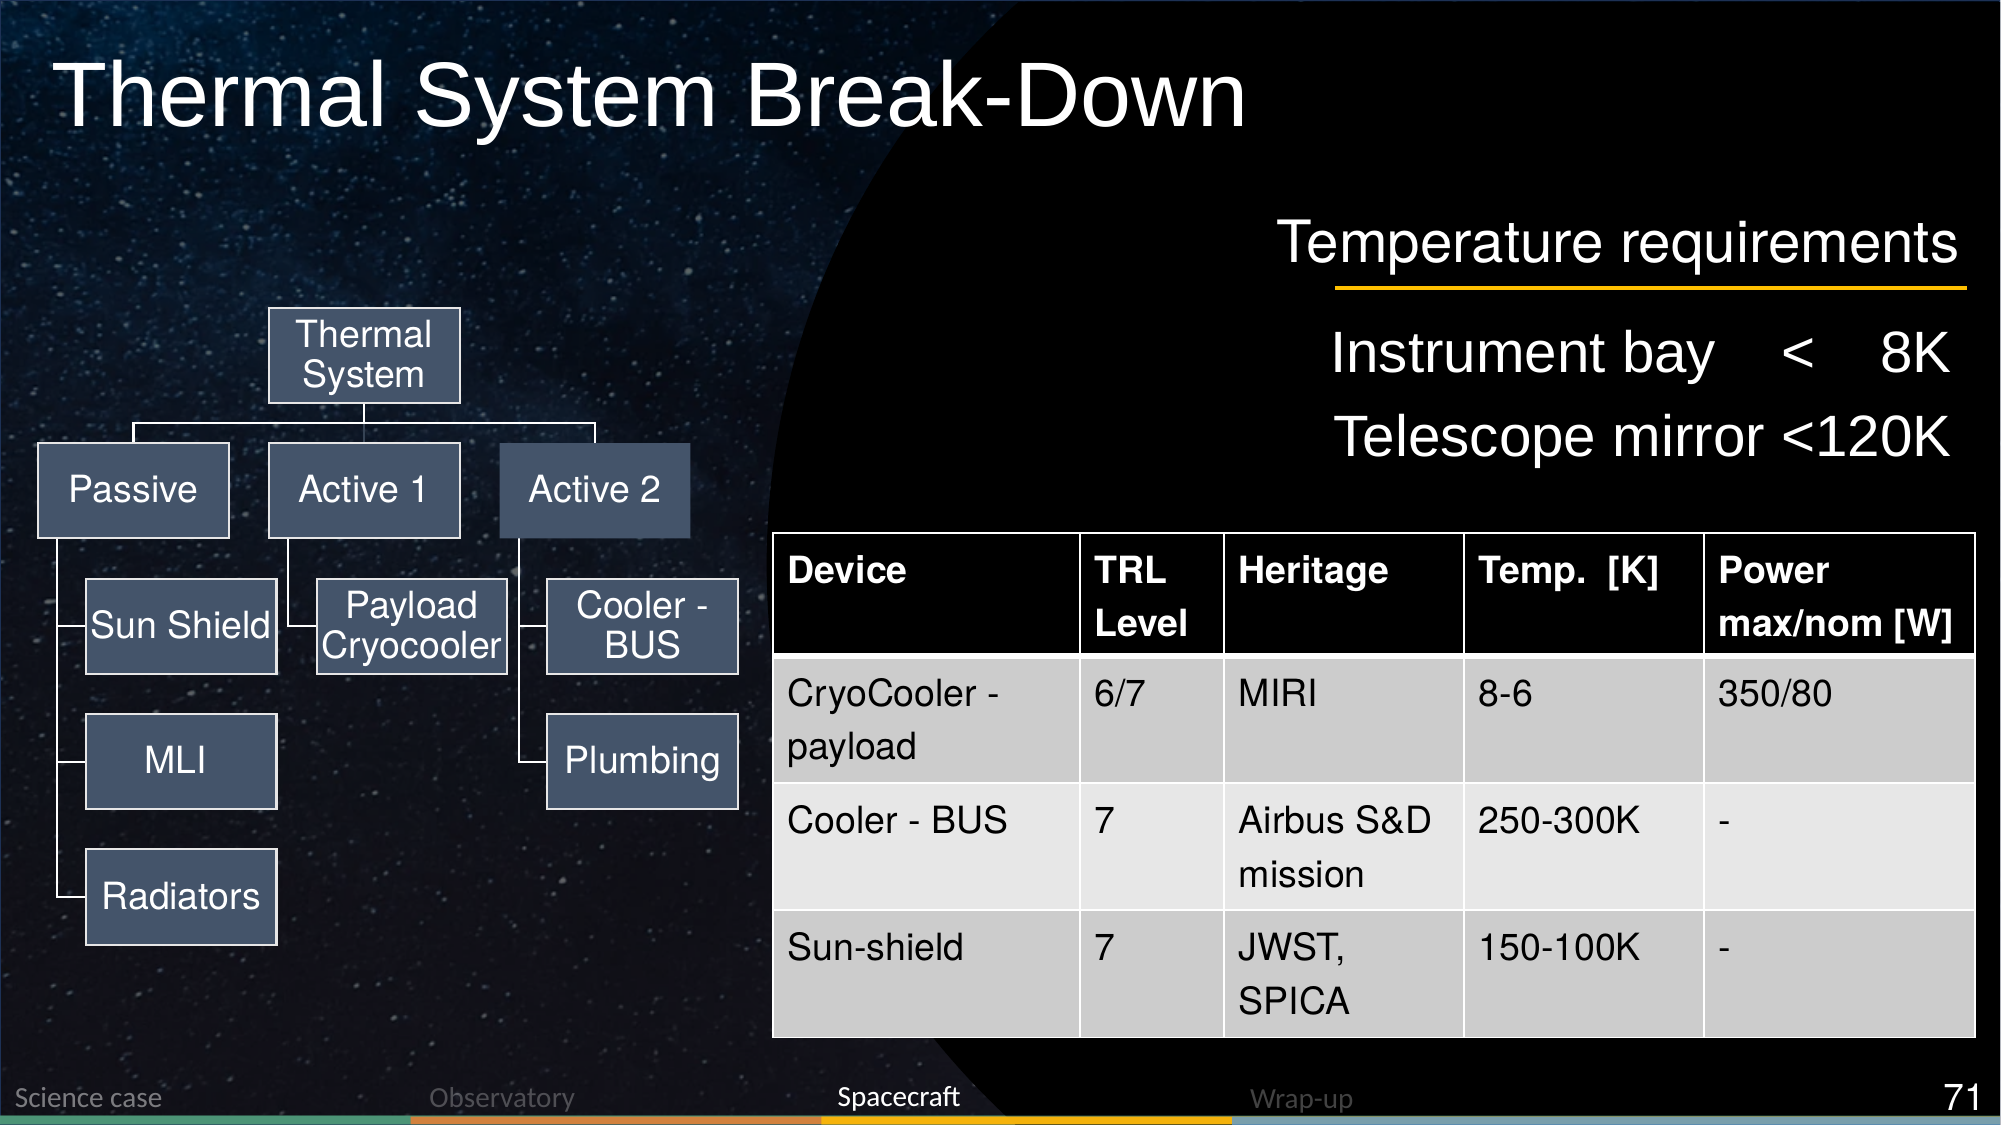

# Thermal System Break-Down

Temperature requirements
Thermal System
Passive
Sun Shield
MLI
Radiators
Active 1
Payload Cryocooler
Active 2
Cooler - BUS
Plumbing
Instrument bay    <    8K
Telescope mirror <120K

| Device | TRL Level | Heritage | Temp.  [K] | Power max/nom [W] |
| --- | --- | --- | --- | --- |
| CryoCooler - payload | 6/7 | MIRI | 8-6 | 350/80 |
| Cooler - BUS | 7 | Airbus S&D mission | 250-300K | - |
| Sun-shield | 7 | JWST, SPICA | 150-100K | - |
71